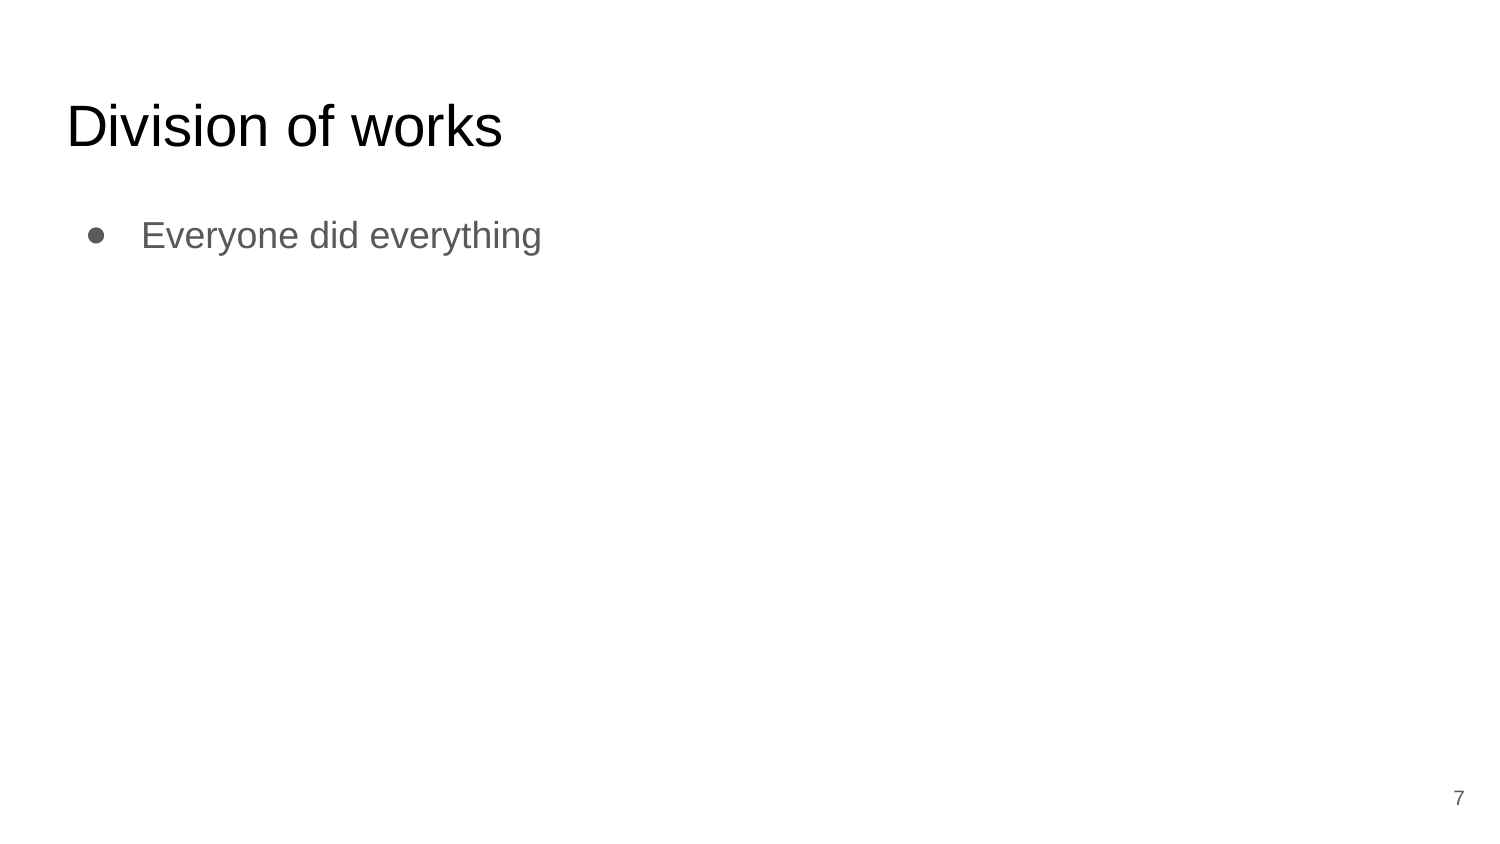

# Division of works
Everyone did everything
7